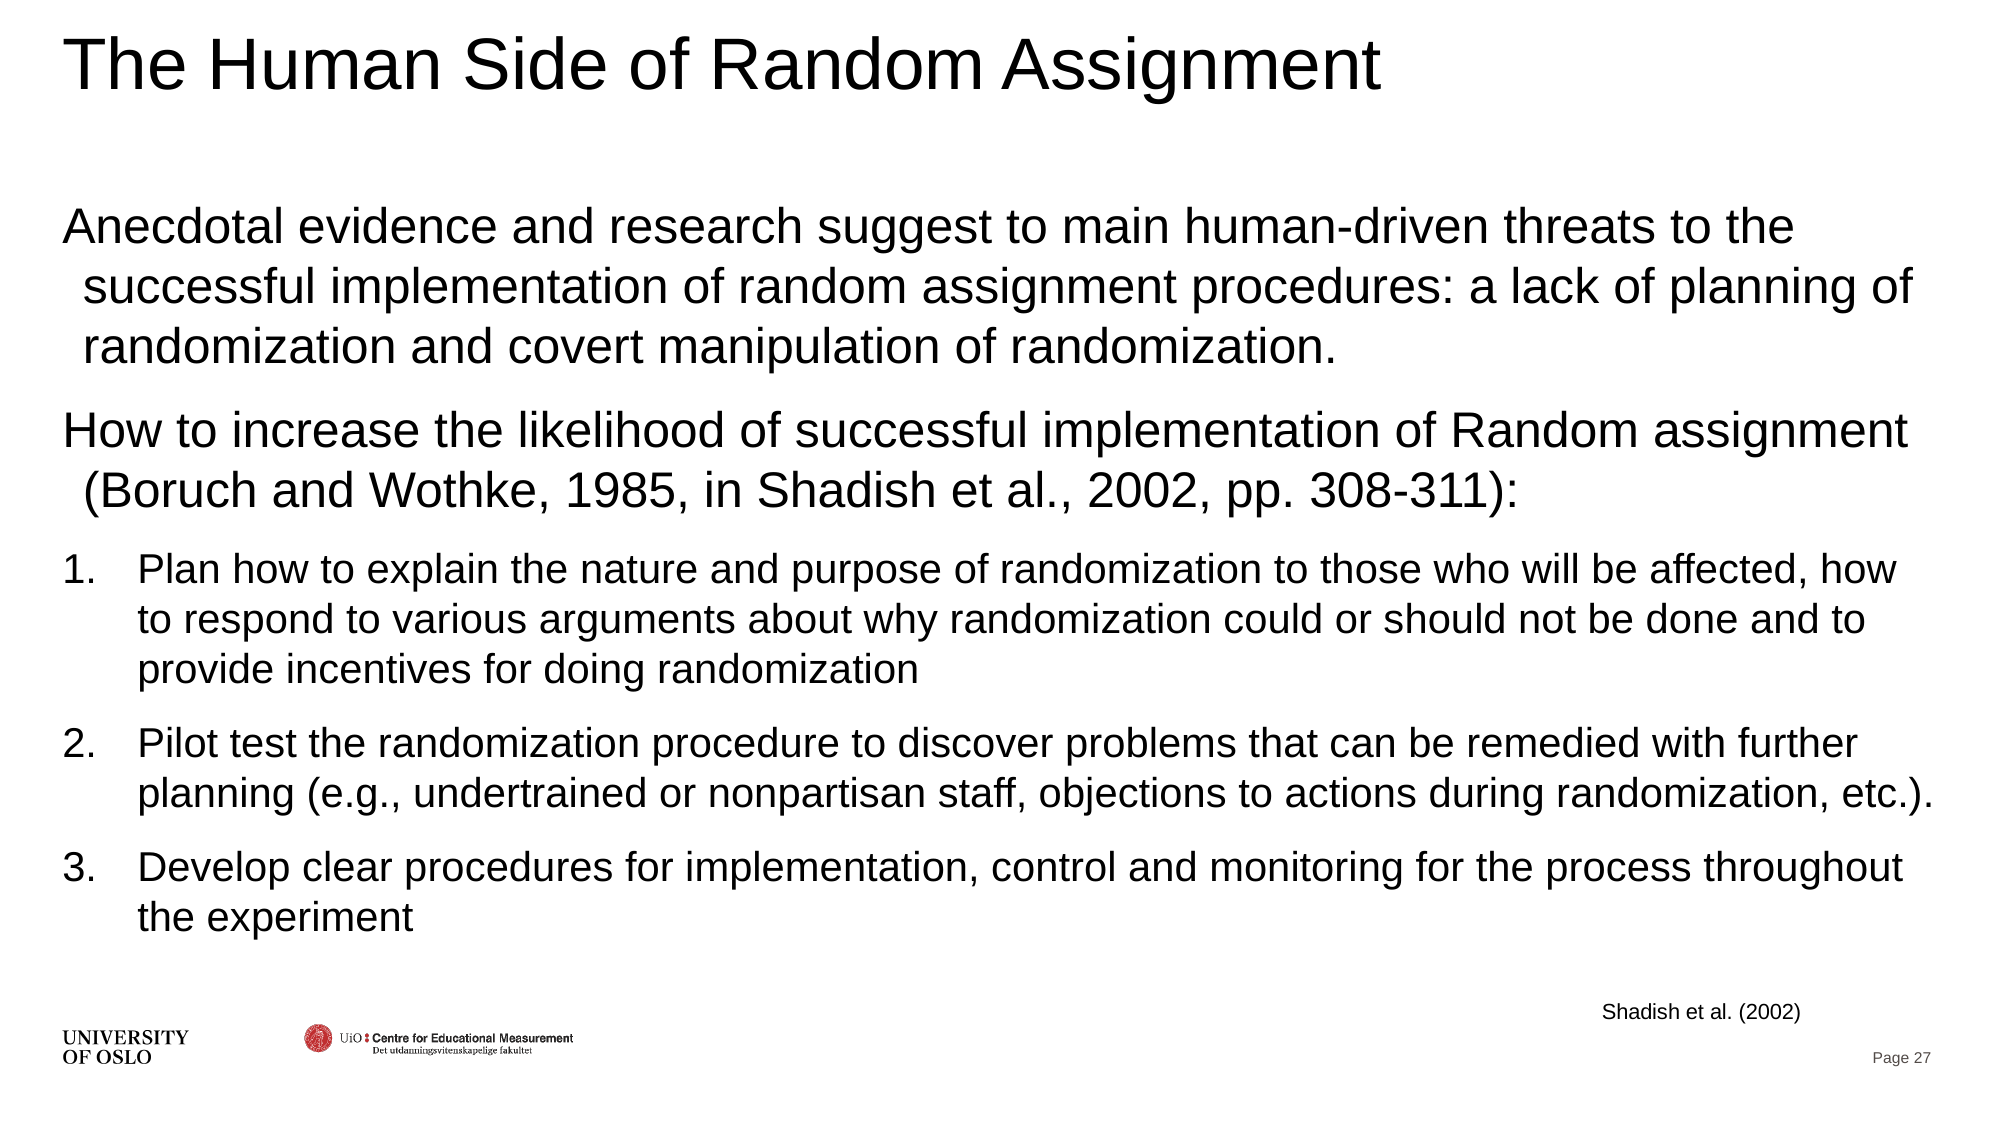

# The Human Side of Random Assignment
Anecdotal evidence and research suggest to main human-driven threats to the successful implementation of random assignment procedures: a lack of planning of randomization and covert manipulation of randomization.
How to increase the likelihood of successful implementation of Random assignment (Boruch and Wothke, 1985, in Shadish et al., 2002, pp. 308-311):
Plan how to explain the nature and purpose of randomization to those who will be affected, how to respond to various arguments about why randomization could or should not be done and to provide incentives for doing randomization
Pilot test the randomization procedure to discover problems that can be remedied with further planning (e.g., undertrained or nonpartisan staff, objections to actions during randomization, etc.).
Develop clear procedures for implementation, control and monitoring for the process throughout the experiment
Shadish et al. (2002)

Page 27